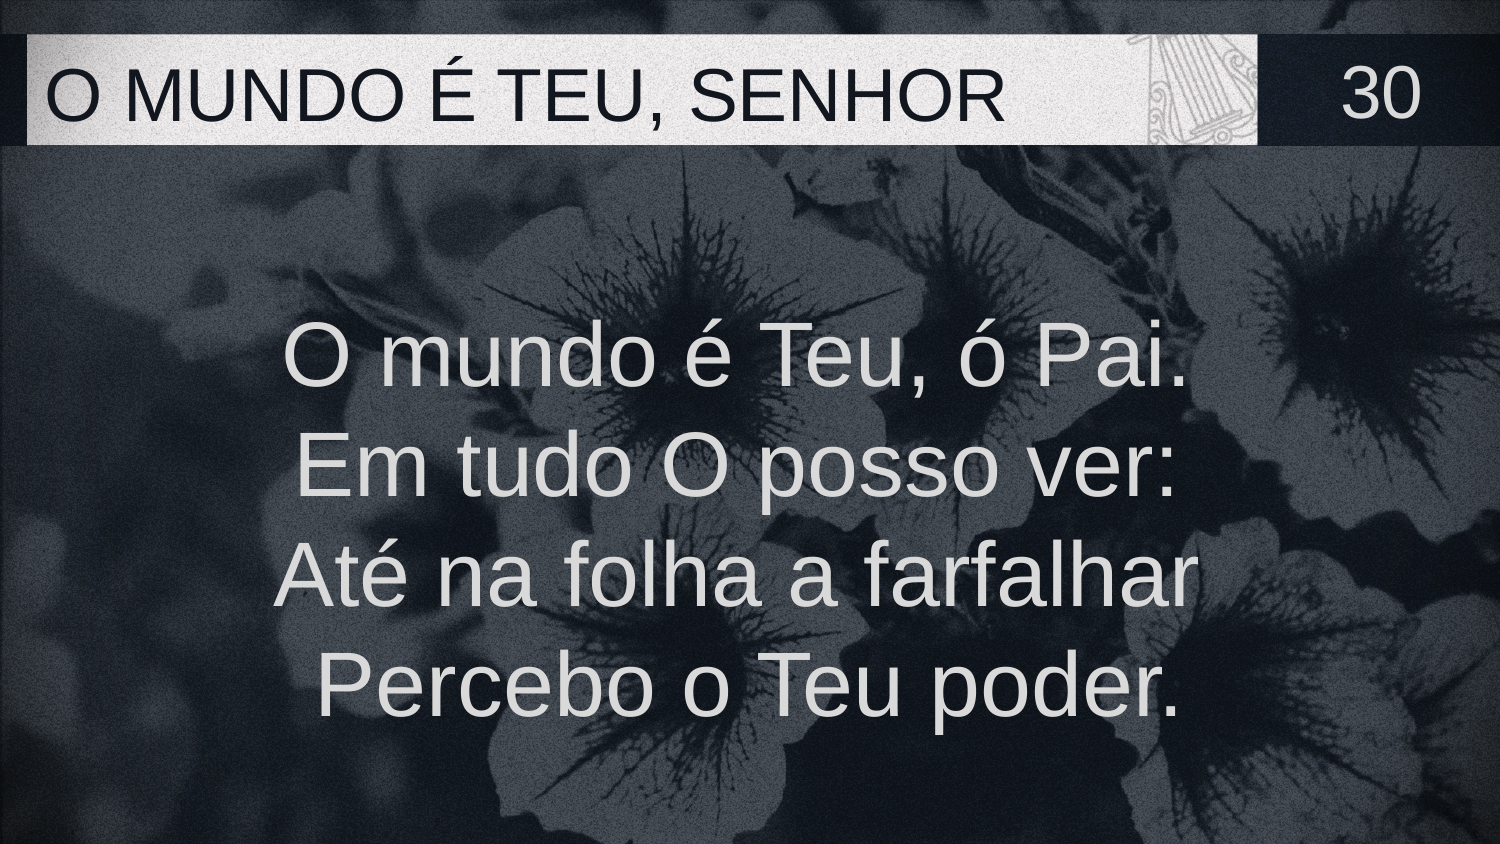

# O MUNDO É TEU, SENHOR
30
O mundo é Teu, ó Pai.
Em tudo O posso ver:
Até na folha a farfalhar
Percebo o Teu poder.